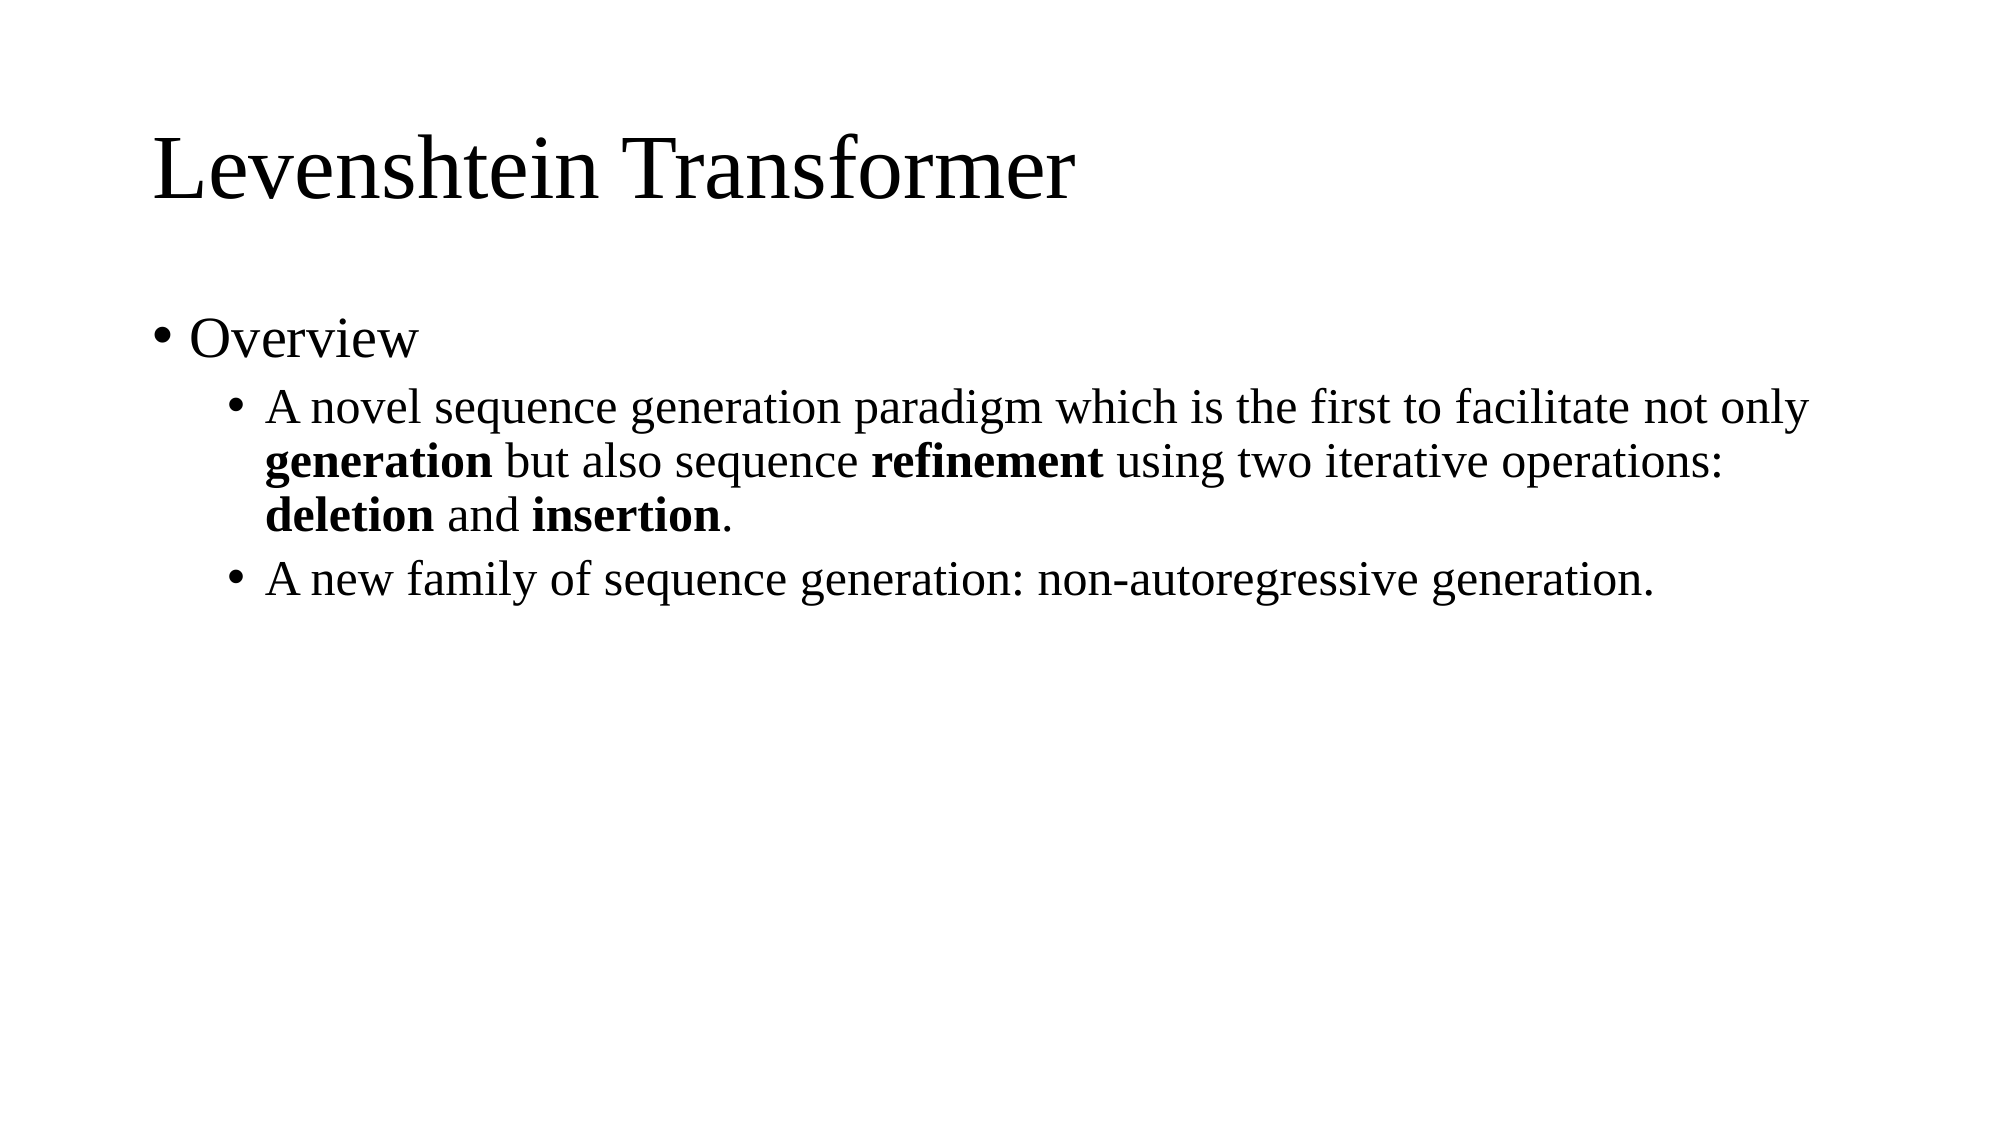

# Levenshtein Transformer
Overview
A novel sequence generation paradigm which is the first to facilitate not only generation but also sequence refinement using two iterative operations: deletion and insertion.
A new family of sequence generation: non-autoregressive generation.